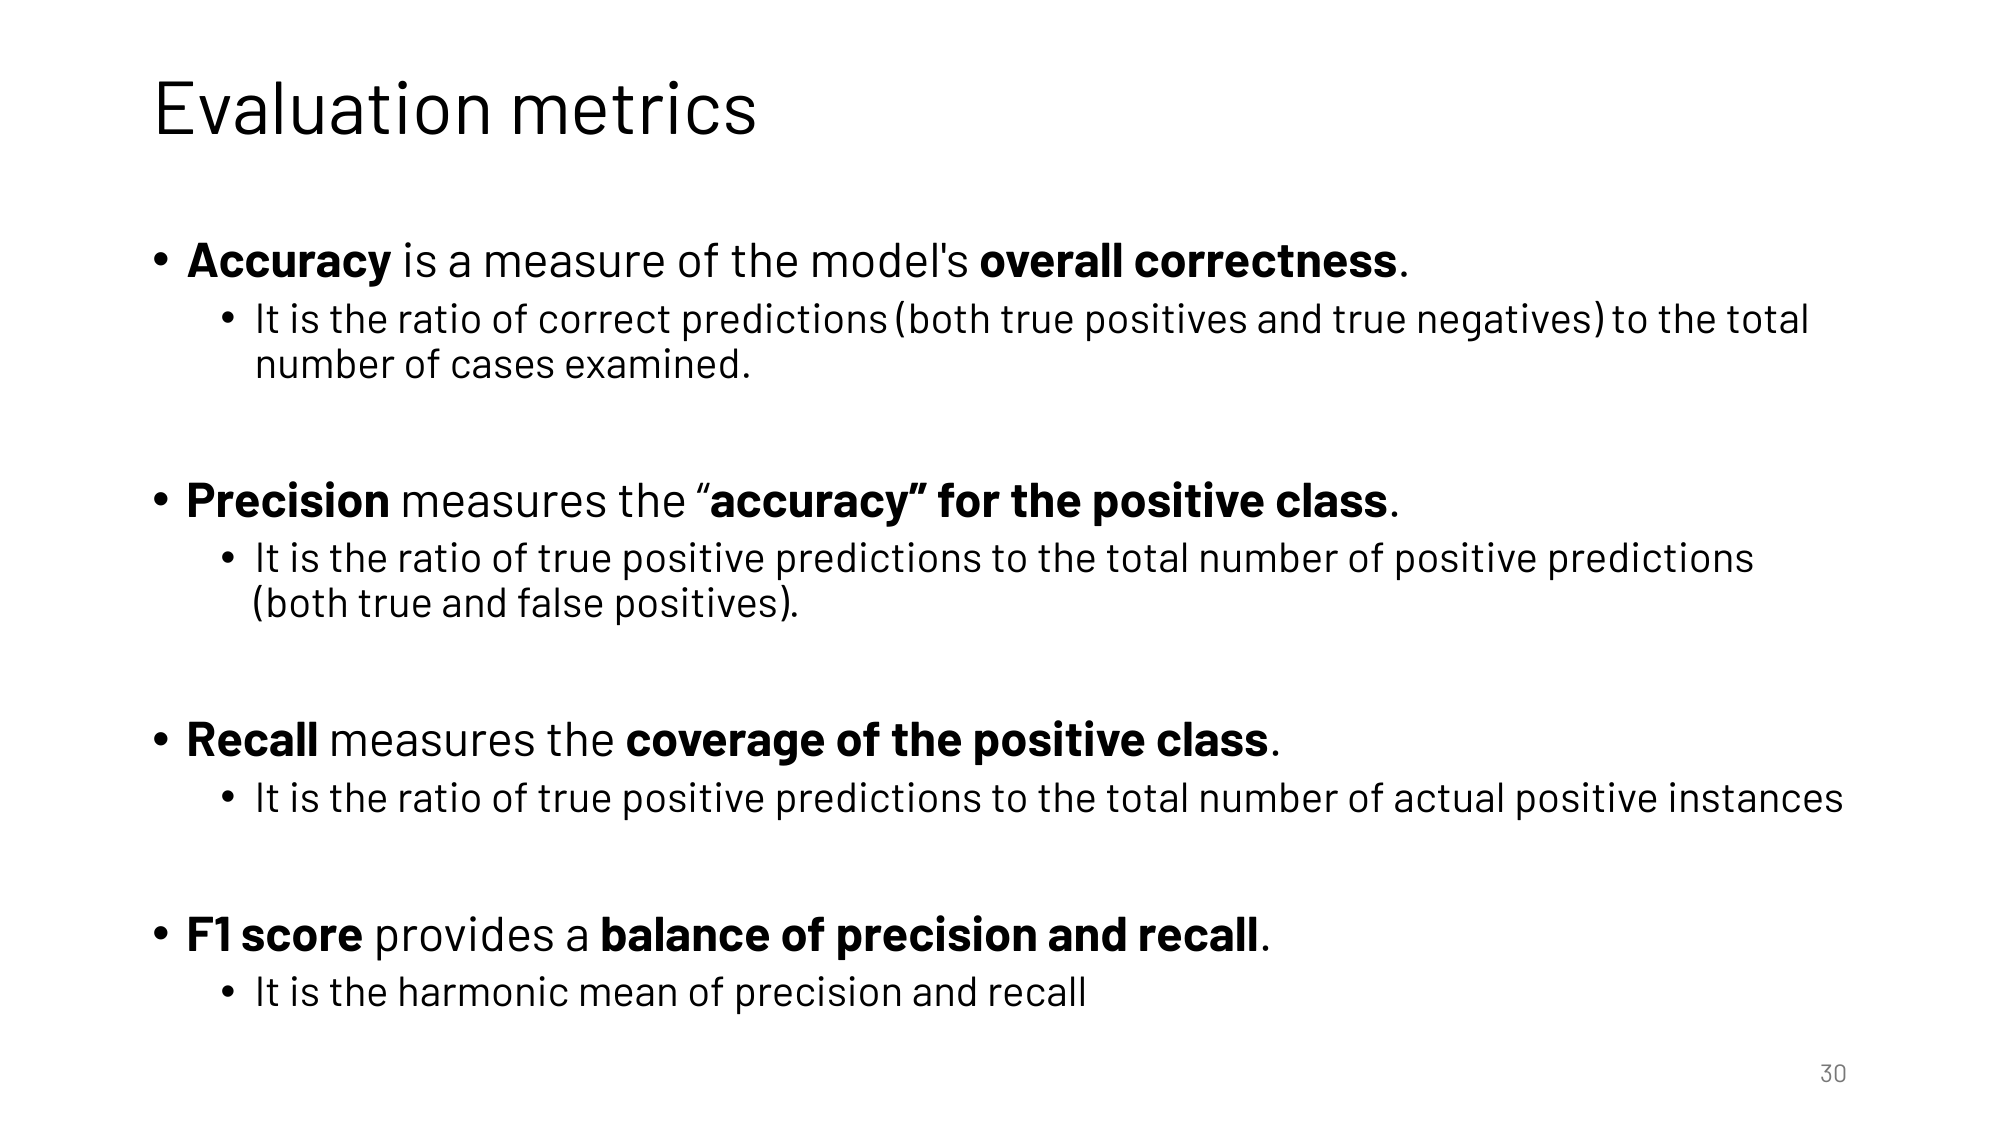

# Evaluation metrics
Accuracy is a measure of the model's overall correctness.
It is the ratio of correct predictions (both true positives and true negatives) to the total number of cases examined.

Precision measures the “accuracy” for the positive class.
It is the ratio of true positive predictions to the total number of positive predictions (both true and false positives).

Recall measures the coverage of the positive class.
It is the ratio of true positive predictions to the total number of actual positive instances

F1 score provides a balance of precision and recall.
It is the harmonic mean of precision and recall

30